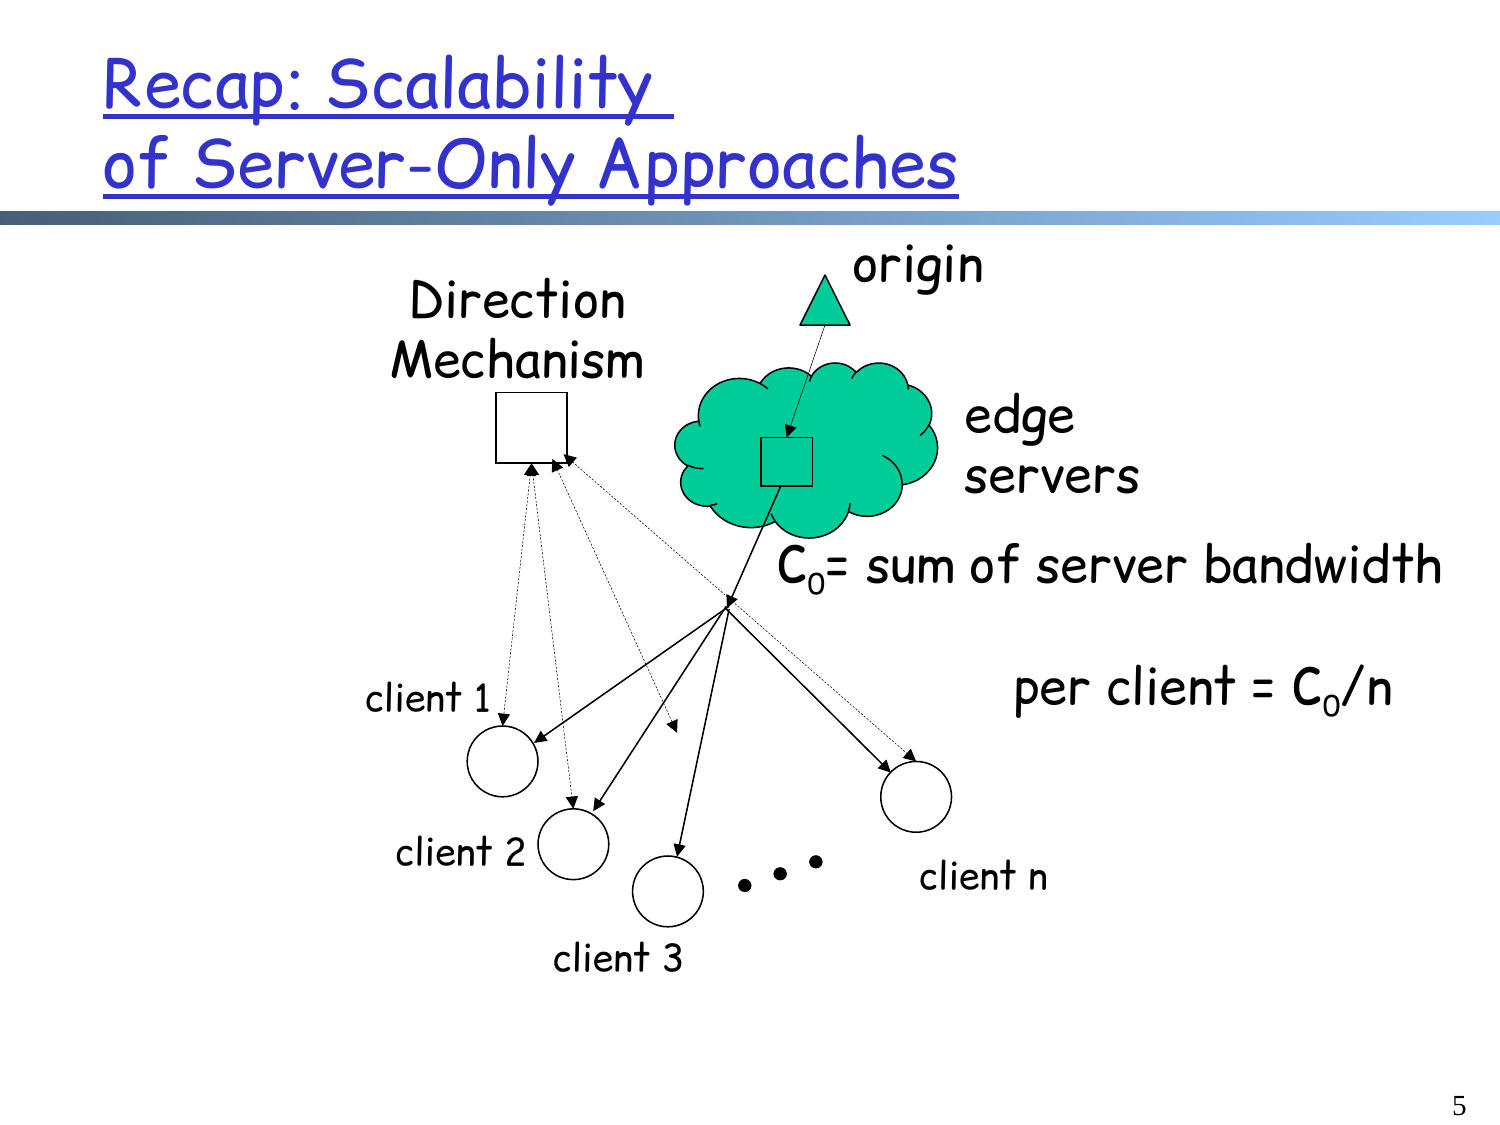

# Recap: Scalability of Server-Only Approaches
origin
Direction
Mechanism

edge servers

C0= sum of server bandwidth

client 1

client 2
client n

client 3

per client = C0/n
5